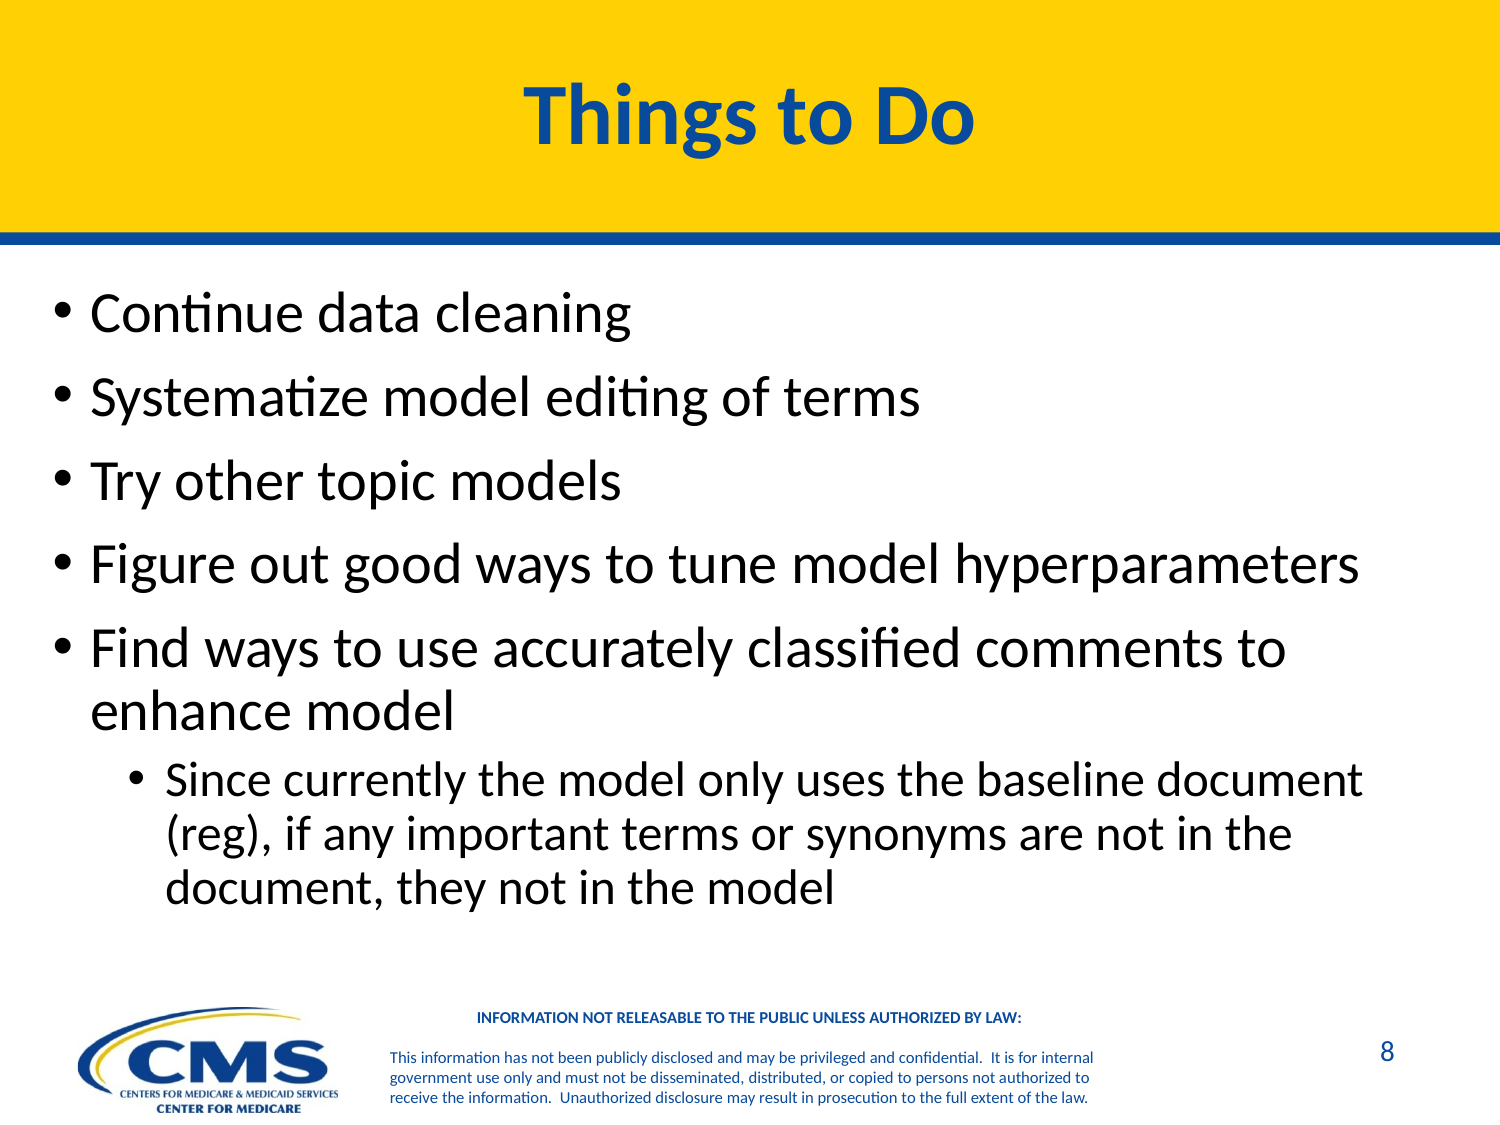

# Things to Do
Continue data cleaning
Systematize model editing of terms
Try other topic models
Figure out good ways to tune model hyperparameters
Find ways to use accurately classified comments to enhance model
Since currently the model only uses the baseline document (reg), if any important terms or synonyms are not in the document, they not in the model